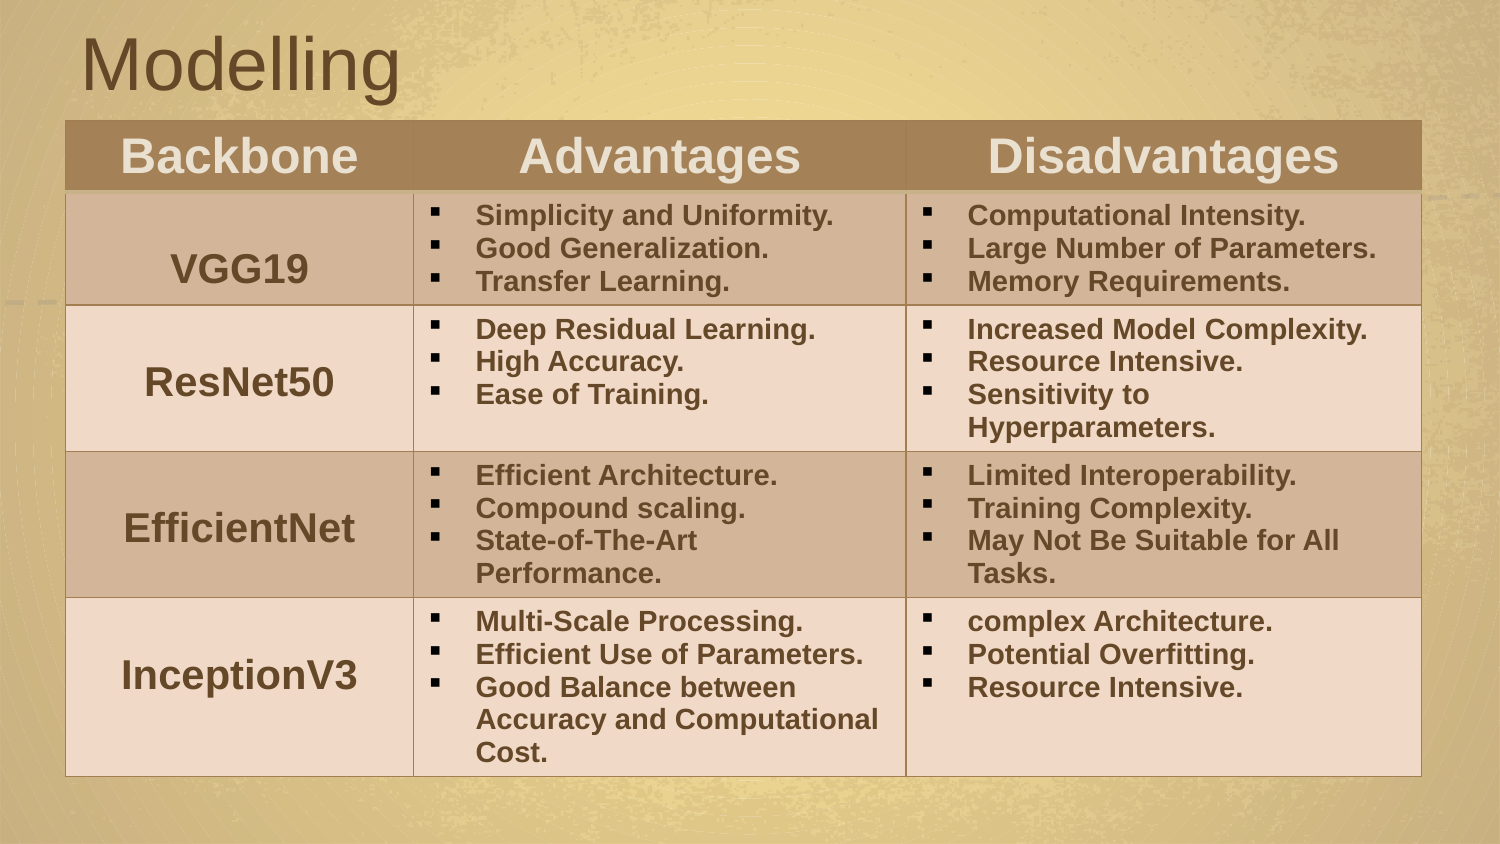

Modelling
| Backbone | Advantages | Disadvantages |
| --- | --- | --- |
| VGG19 | Simplicity and Uniformity. Good Generalization. Transfer Learning. | Computational Intensity. Large Number of Parameters. Memory Requirements. |
| ResNet50 | Deep Residual Learning. High Accuracy. Ease of Training. | Increased Model Complexity. Resource Intensive. Sensitivity to Hyperparameters. |
| EfficientNet | Efficient Architecture. Compound scaling. State-of-The-Art Performance. | Limited Interoperability. Training Complexity. May Not Be Suitable for All Tasks. |
| InceptionV3 | Multi-Scale Processing. Efficient Use of Parameters. Good Balance between Accuracy and Computational Cost. | complex Architecture. Potential Overfitting. Resource Intensive. |